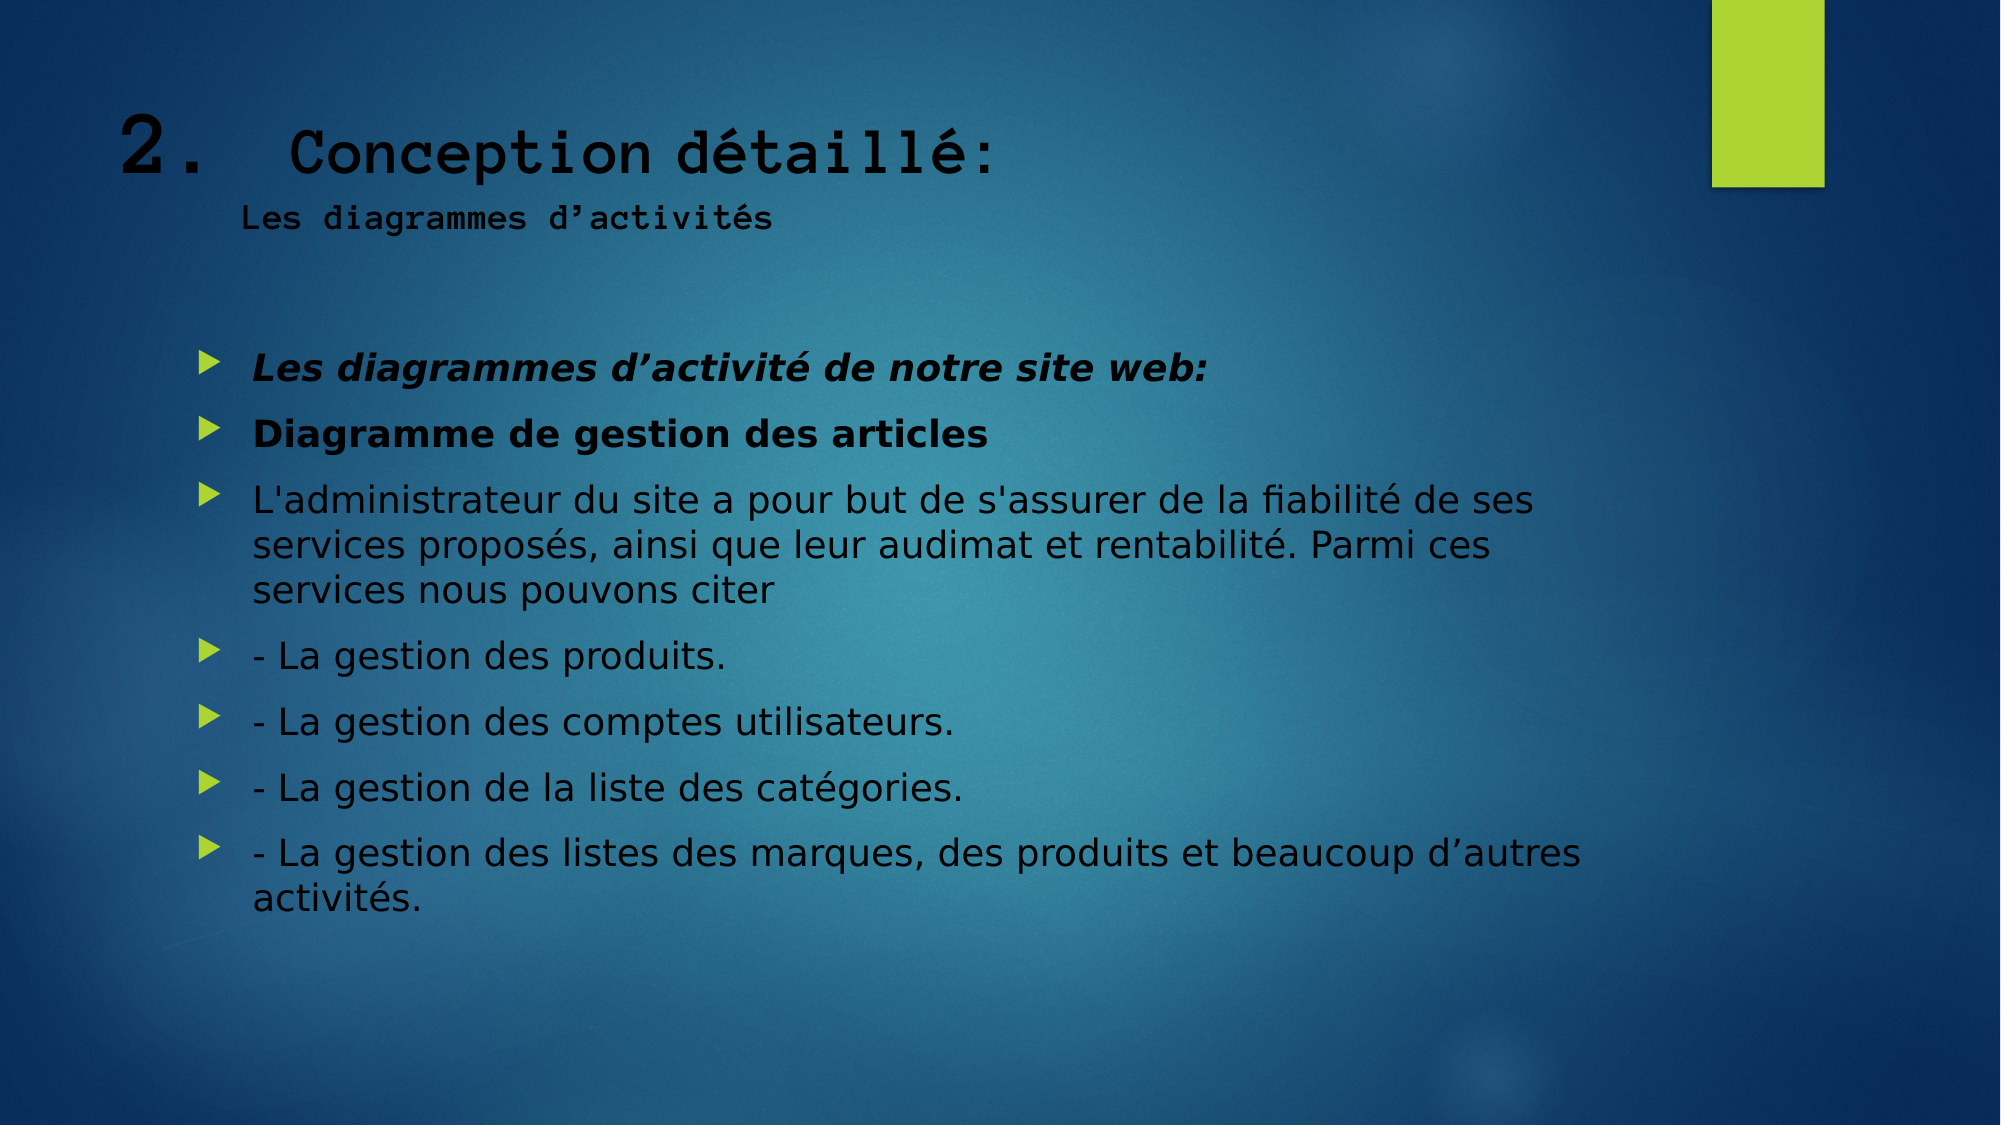

# Conception détaillé: Les diagrammes d’activités
Les diagrammes d’activité de notre site web:
Diagramme de gestion des articles
L'administrateur du site a pour but de s'assurer de la fiabilité de ses services proposés, ainsi que leur audimat et rentabilité. Parmi ces services nous pouvons citer
- La gestion des produits.
- La gestion des comptes utilisateurs.
- La gestion de la liste des catégories.
- La gestion des listes des marques, des produits et beaucoup d’autres activités.